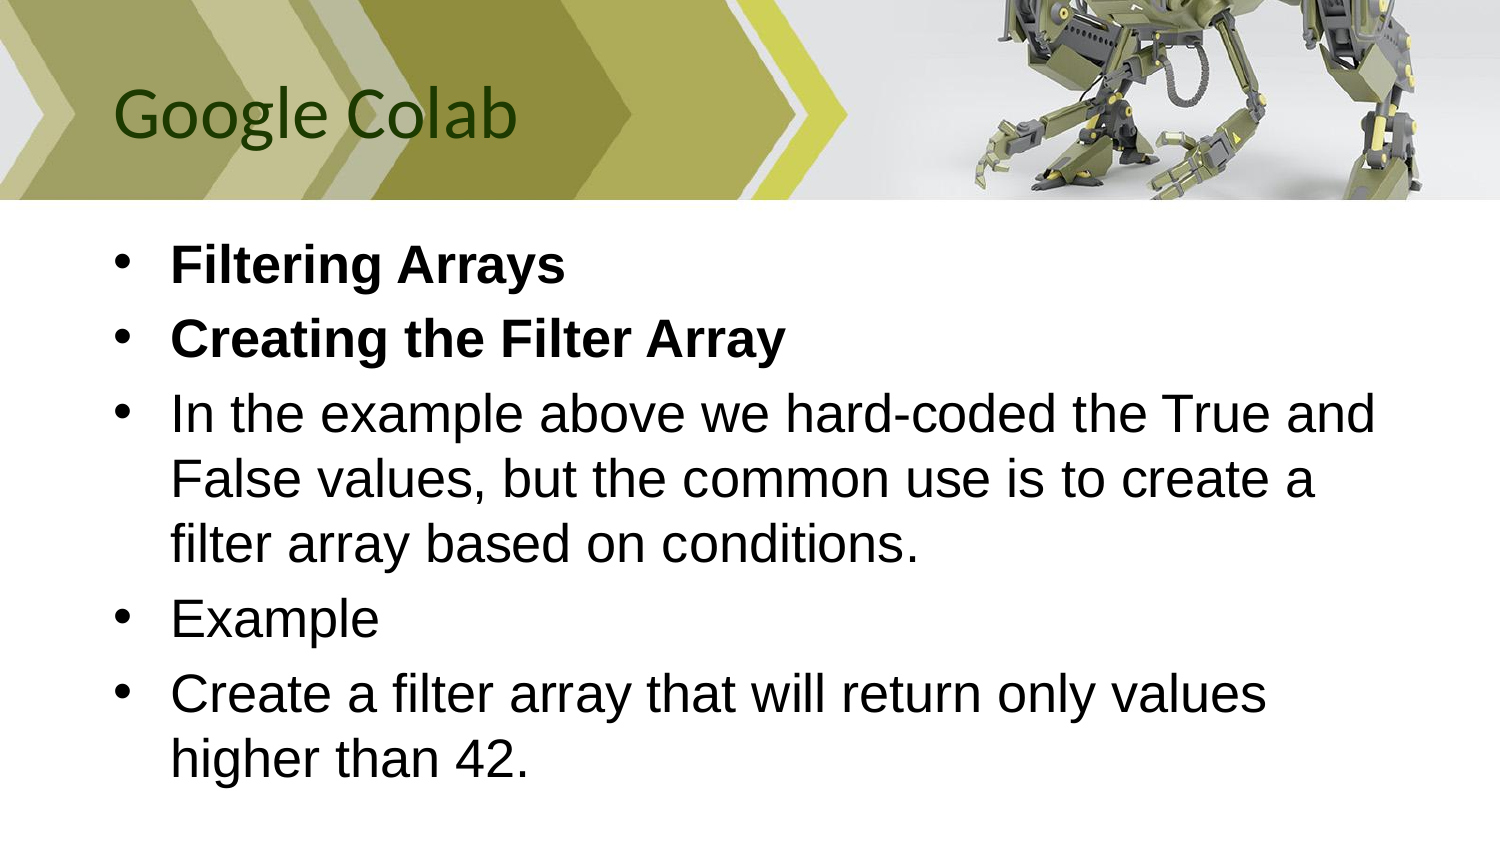

# Google Colab
Filtering Arrays
Creating the Filter Array
In the example above we hard-coded the True and False values, but the common use is to create a filter array based on conditions.
Example
Create a filter array that will return only values higher than 42.